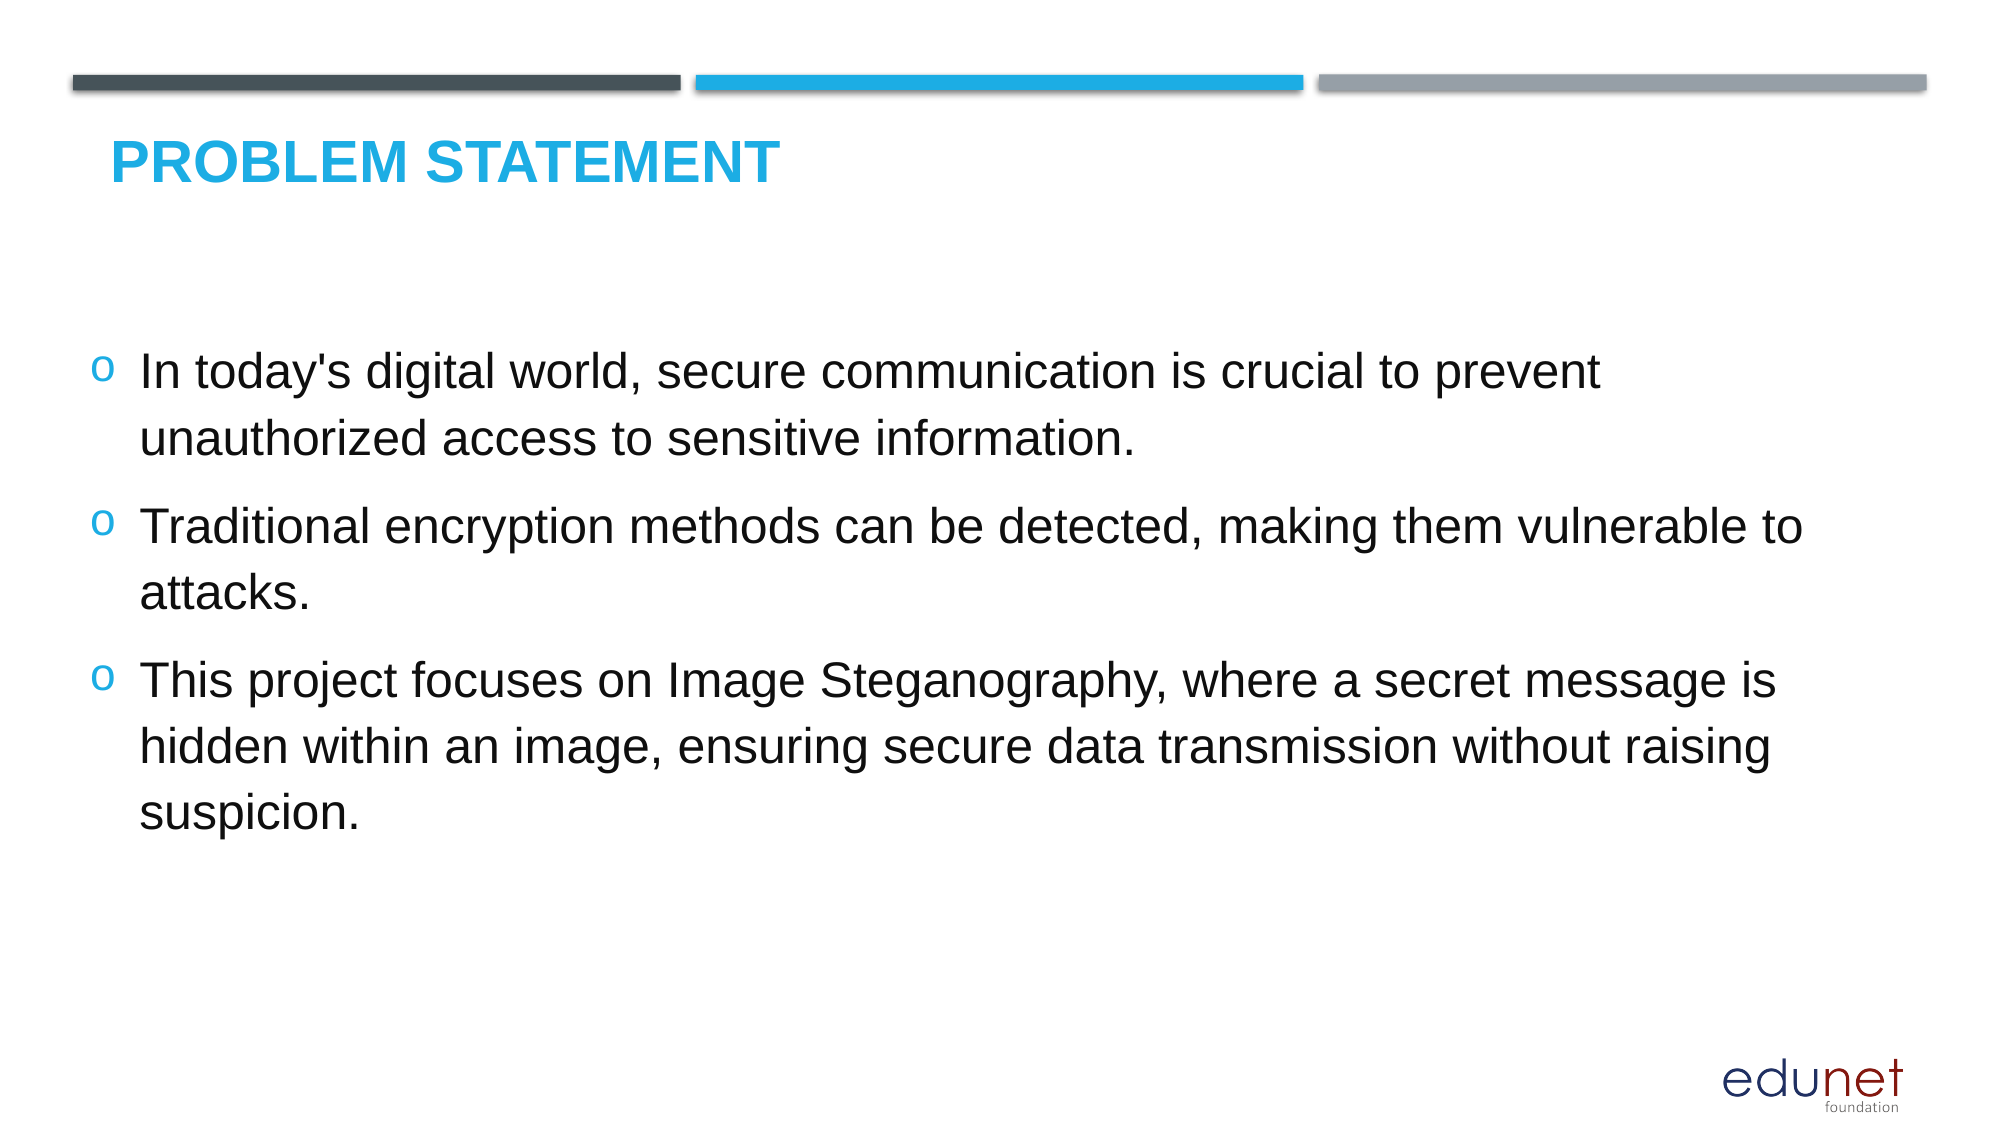

# Problem Statement
In today's digital world, secure communication is crucial to prevent unauthorized access to sensitive information.
Traditional encryption methods can be detected, making them vulnerable to attacks.
This project focuses on Image Steganography, where a secret message is hidden within an image, ensuring secure data transmission without raising suspicion.